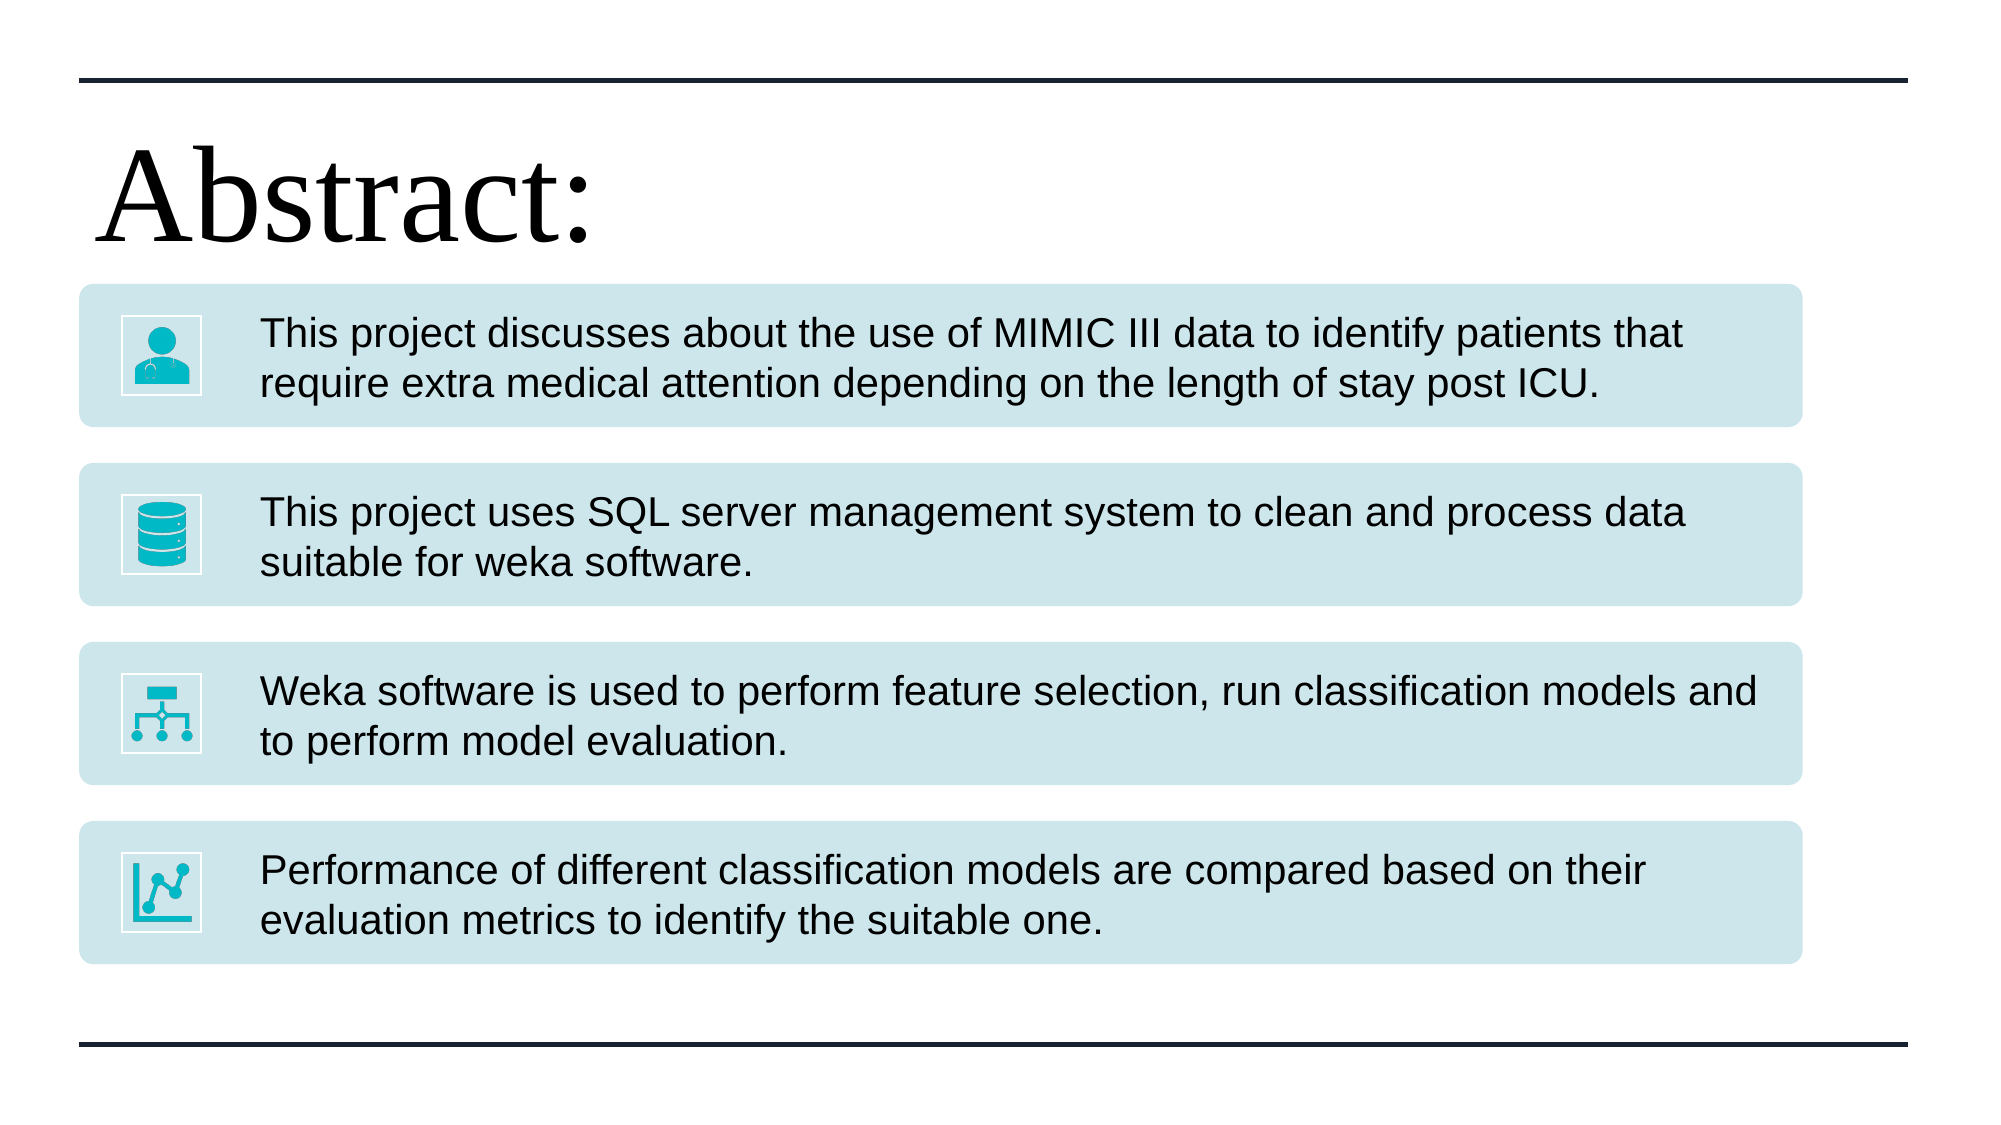

# Abstract:
This project discusses about the use of MIMIC III data to identify patients that require extra medical attention depending on the length of stay post ICU.
This project uses SQL server management system to clean and process data suitable for weka software.
Weka software is used to perform feature selection, run classification models and to perform model evaluation.
Performance of different classification models are compared based on their evaluation metrics to identify the suitable one.